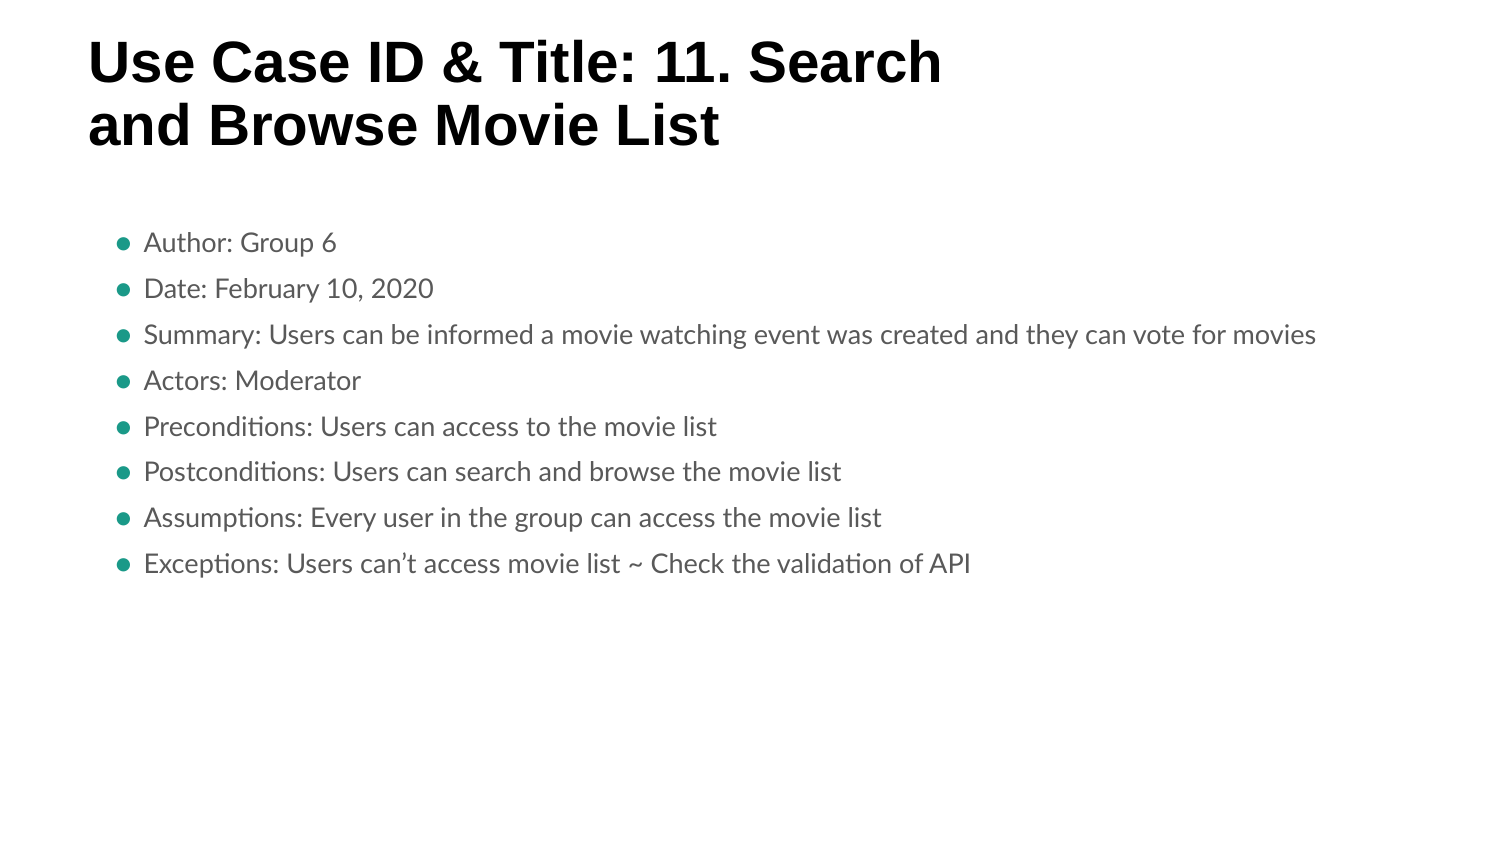

# Use Case ID & Title: 11. Search and Browse Movie List
Author: Group 6
Date: February 10, 2020
Summary: Users can be informed a movie watching event was created and they can vote for movies
Actors: Moderator
Preconditions: Users can access to the movie list
Postconditions: Users can search and browse the movie list
Assumptions: Every user in the group can access the movie list
Exceptions: Users can’t access movie list ~ Check the validation of API